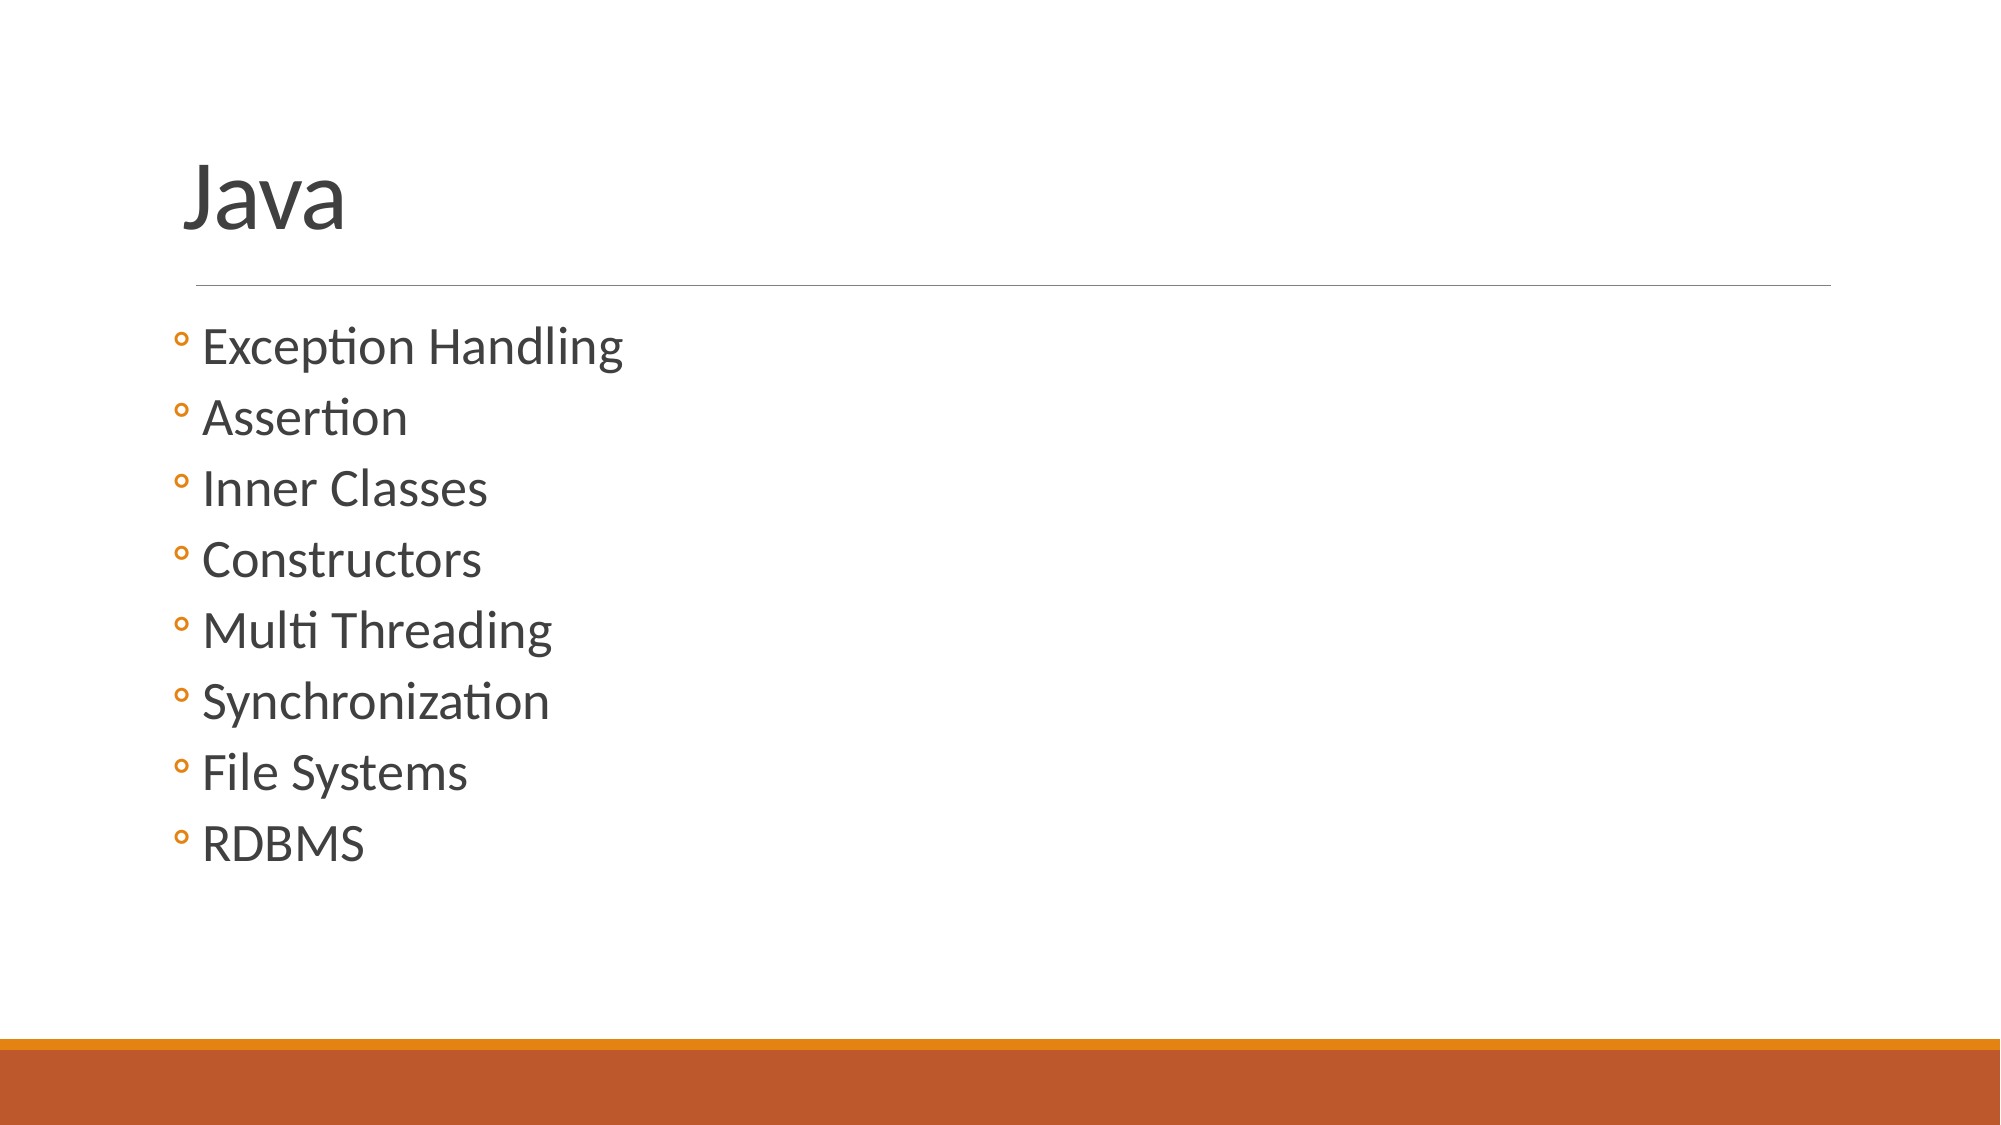

# Java
Exception Handling
Assertion
Inner Classes
Constructors
Multi Threading
Synchronization
File Systems
RDBMS